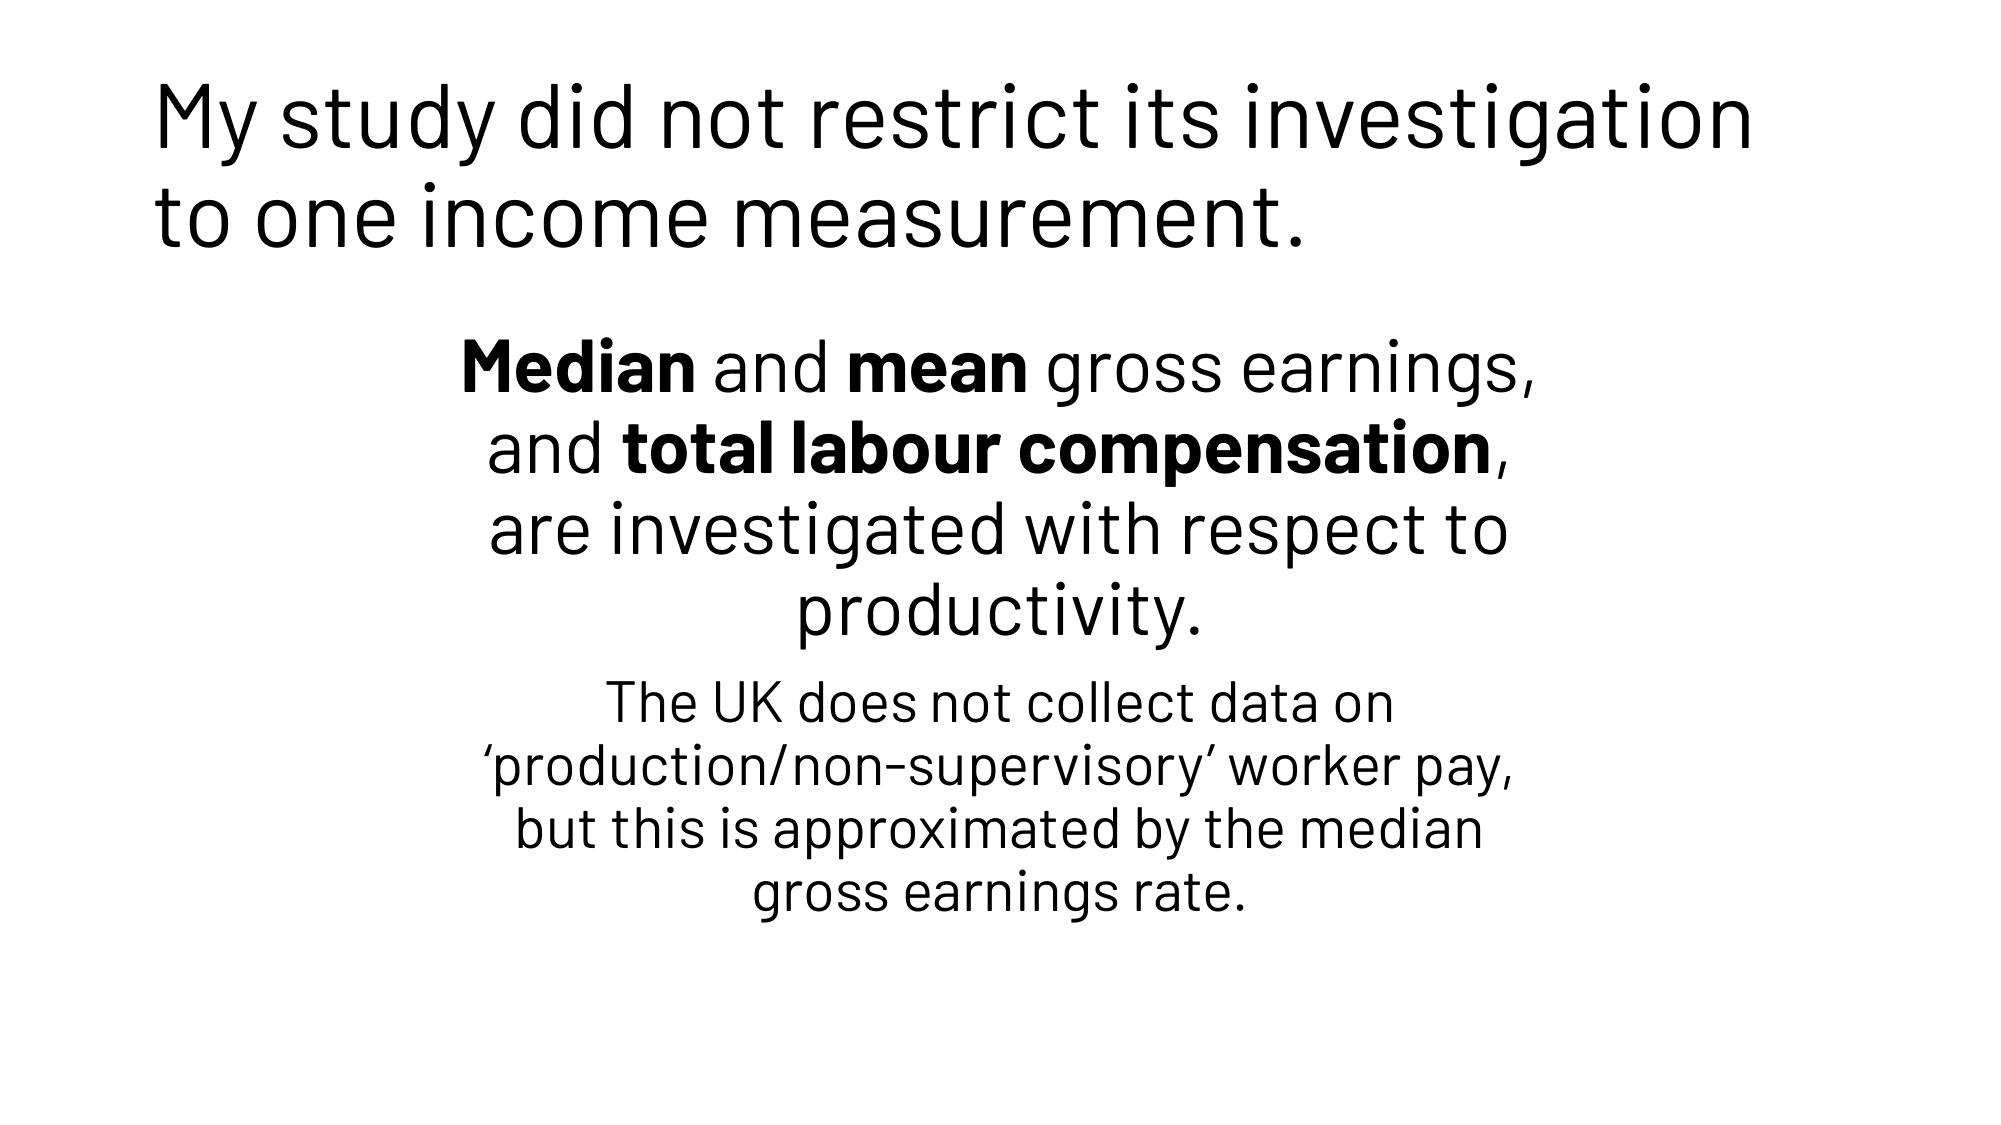

# My study did not restrict its investigation to one income measurement.
Median and mean gross earnings, and total labour compensation, are investigated with respect to productivity.
The UK does not collect data on ‘production/non-supervisory’ worker pay, but this is approximated by the median gross earnings rate.